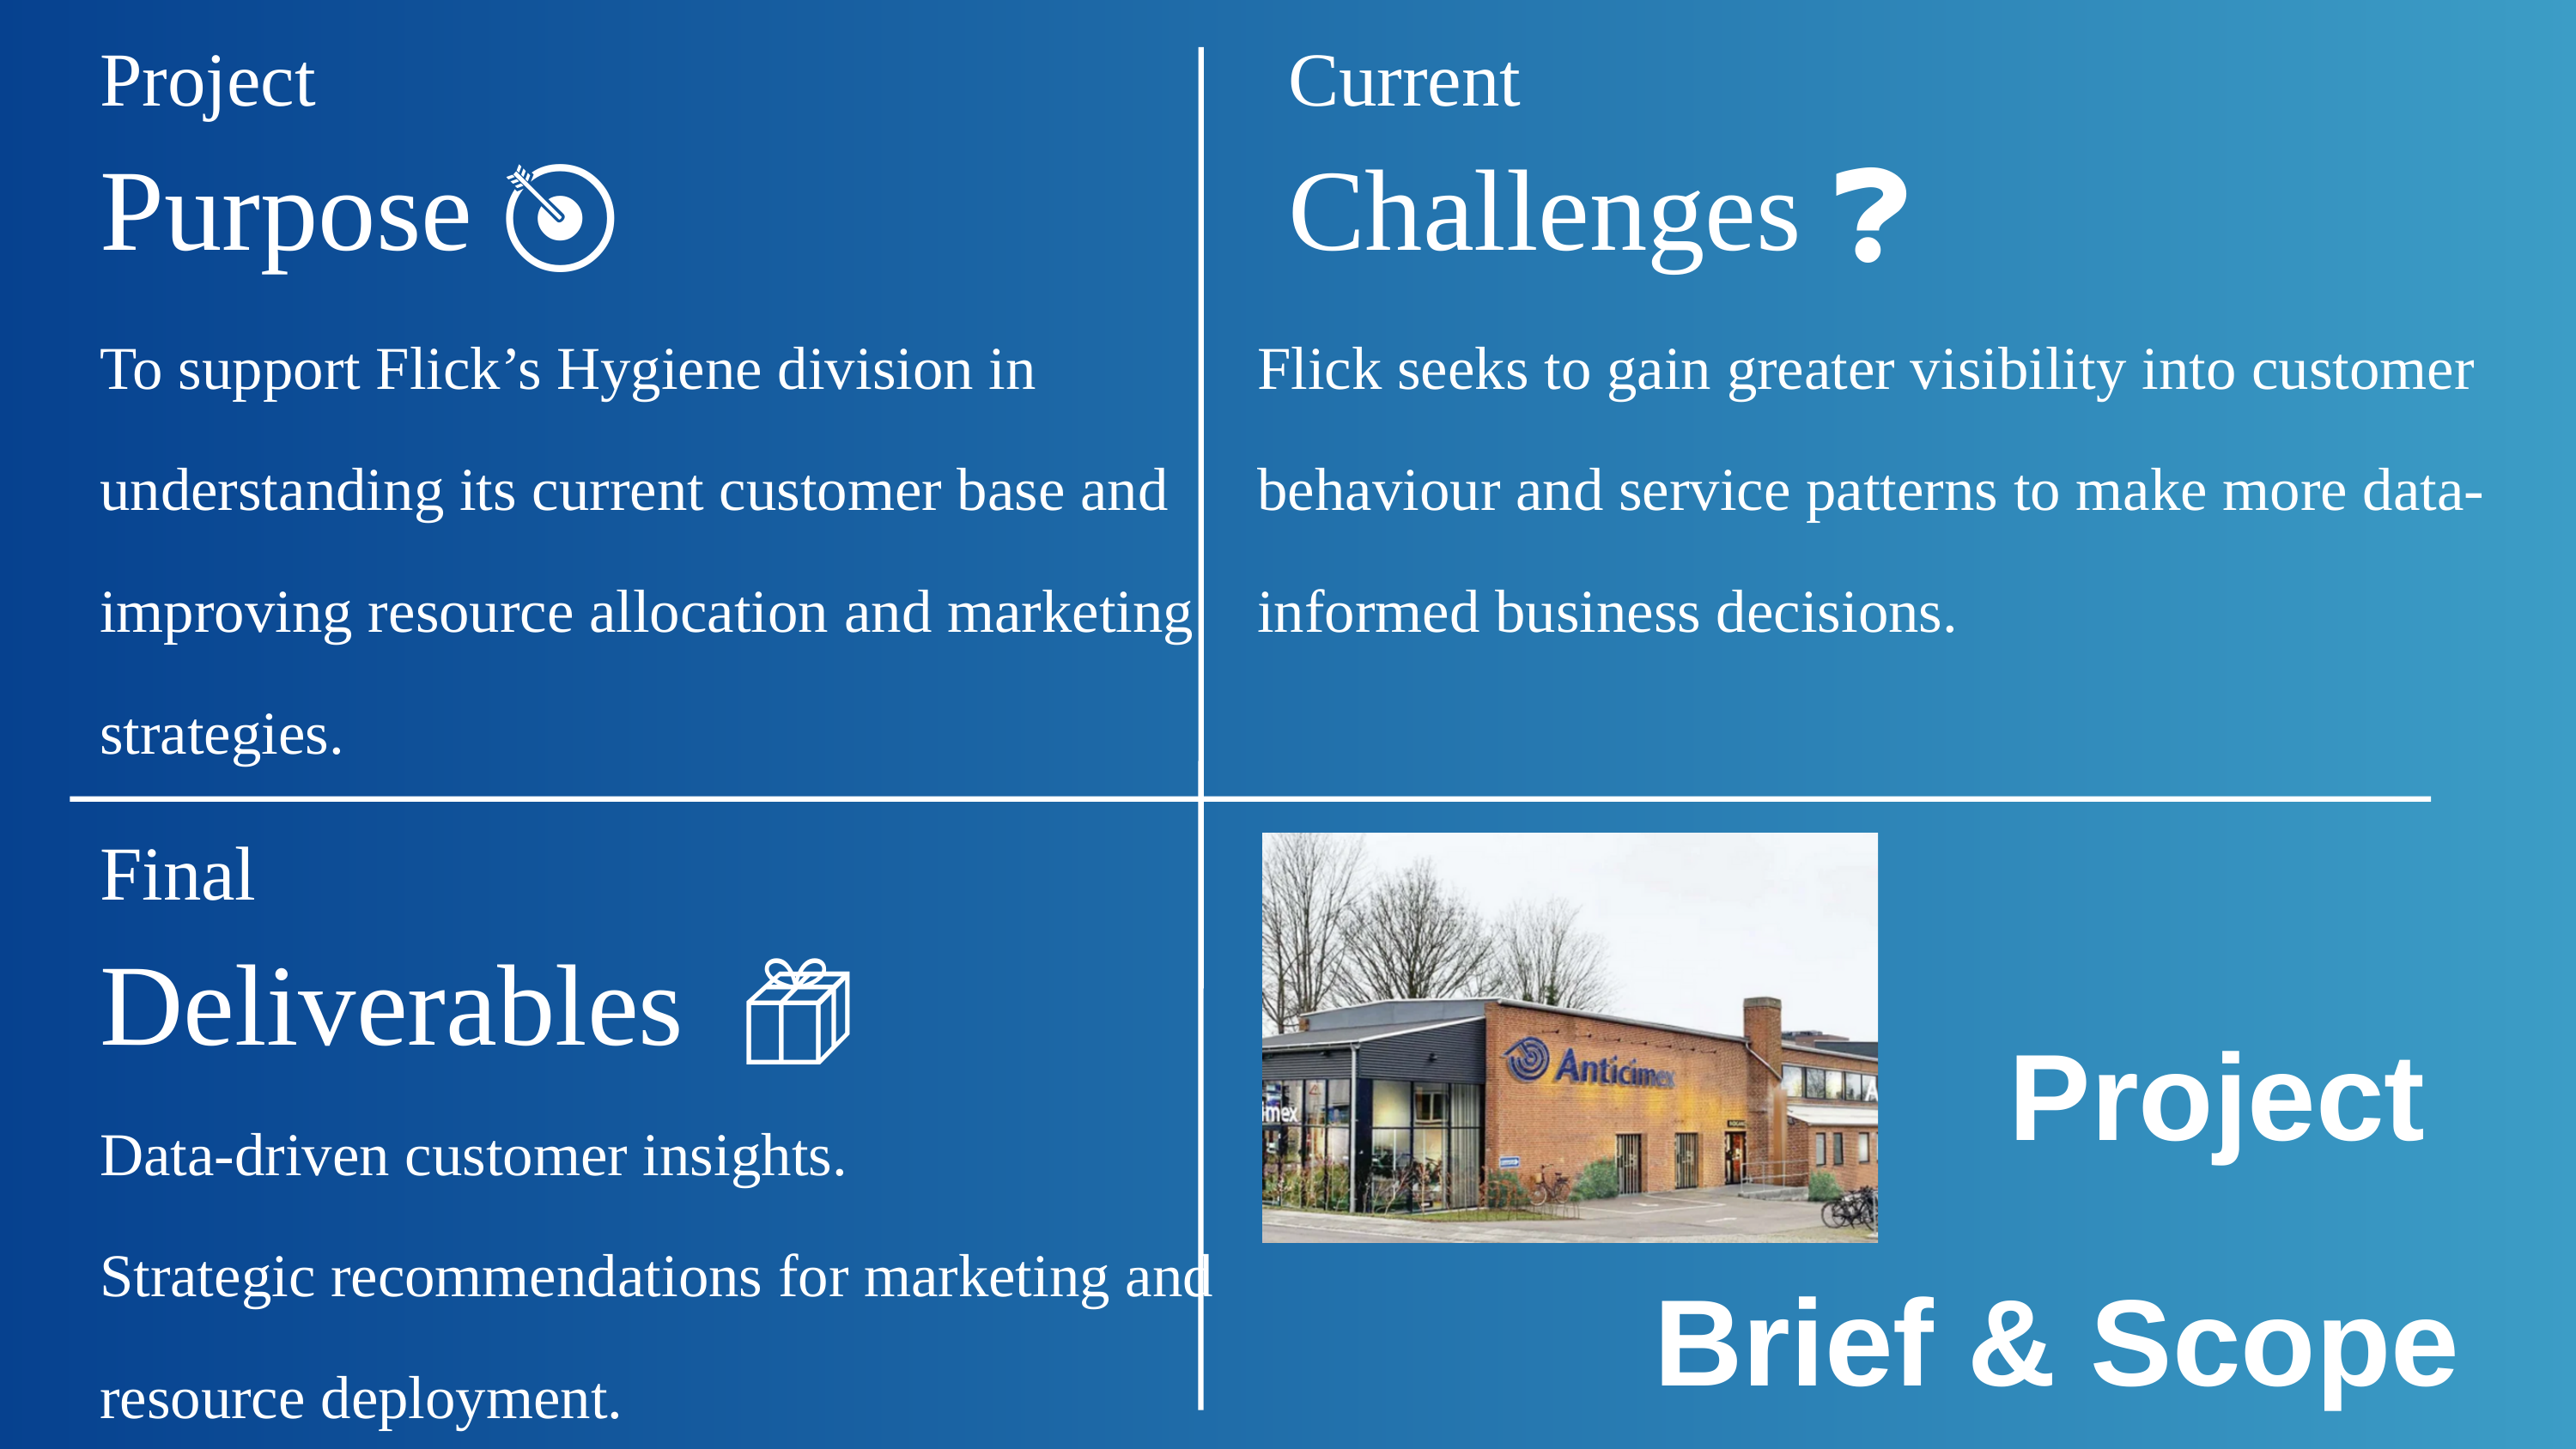

Project
Purpose 🎯
Current
Challenges ❓

To support Flick’s Hygiene division in understanding its current customer base and improving resource allocation and marketing strategies.

Flick seeks to gain greater visibility into customer behaviour and service patterns to make more data-informed business decisions.

Final
Deliverables  📦

Project
Brief & Scope
Data-driven customer insights.
Strategic recommendations for marketing and resource deployment.